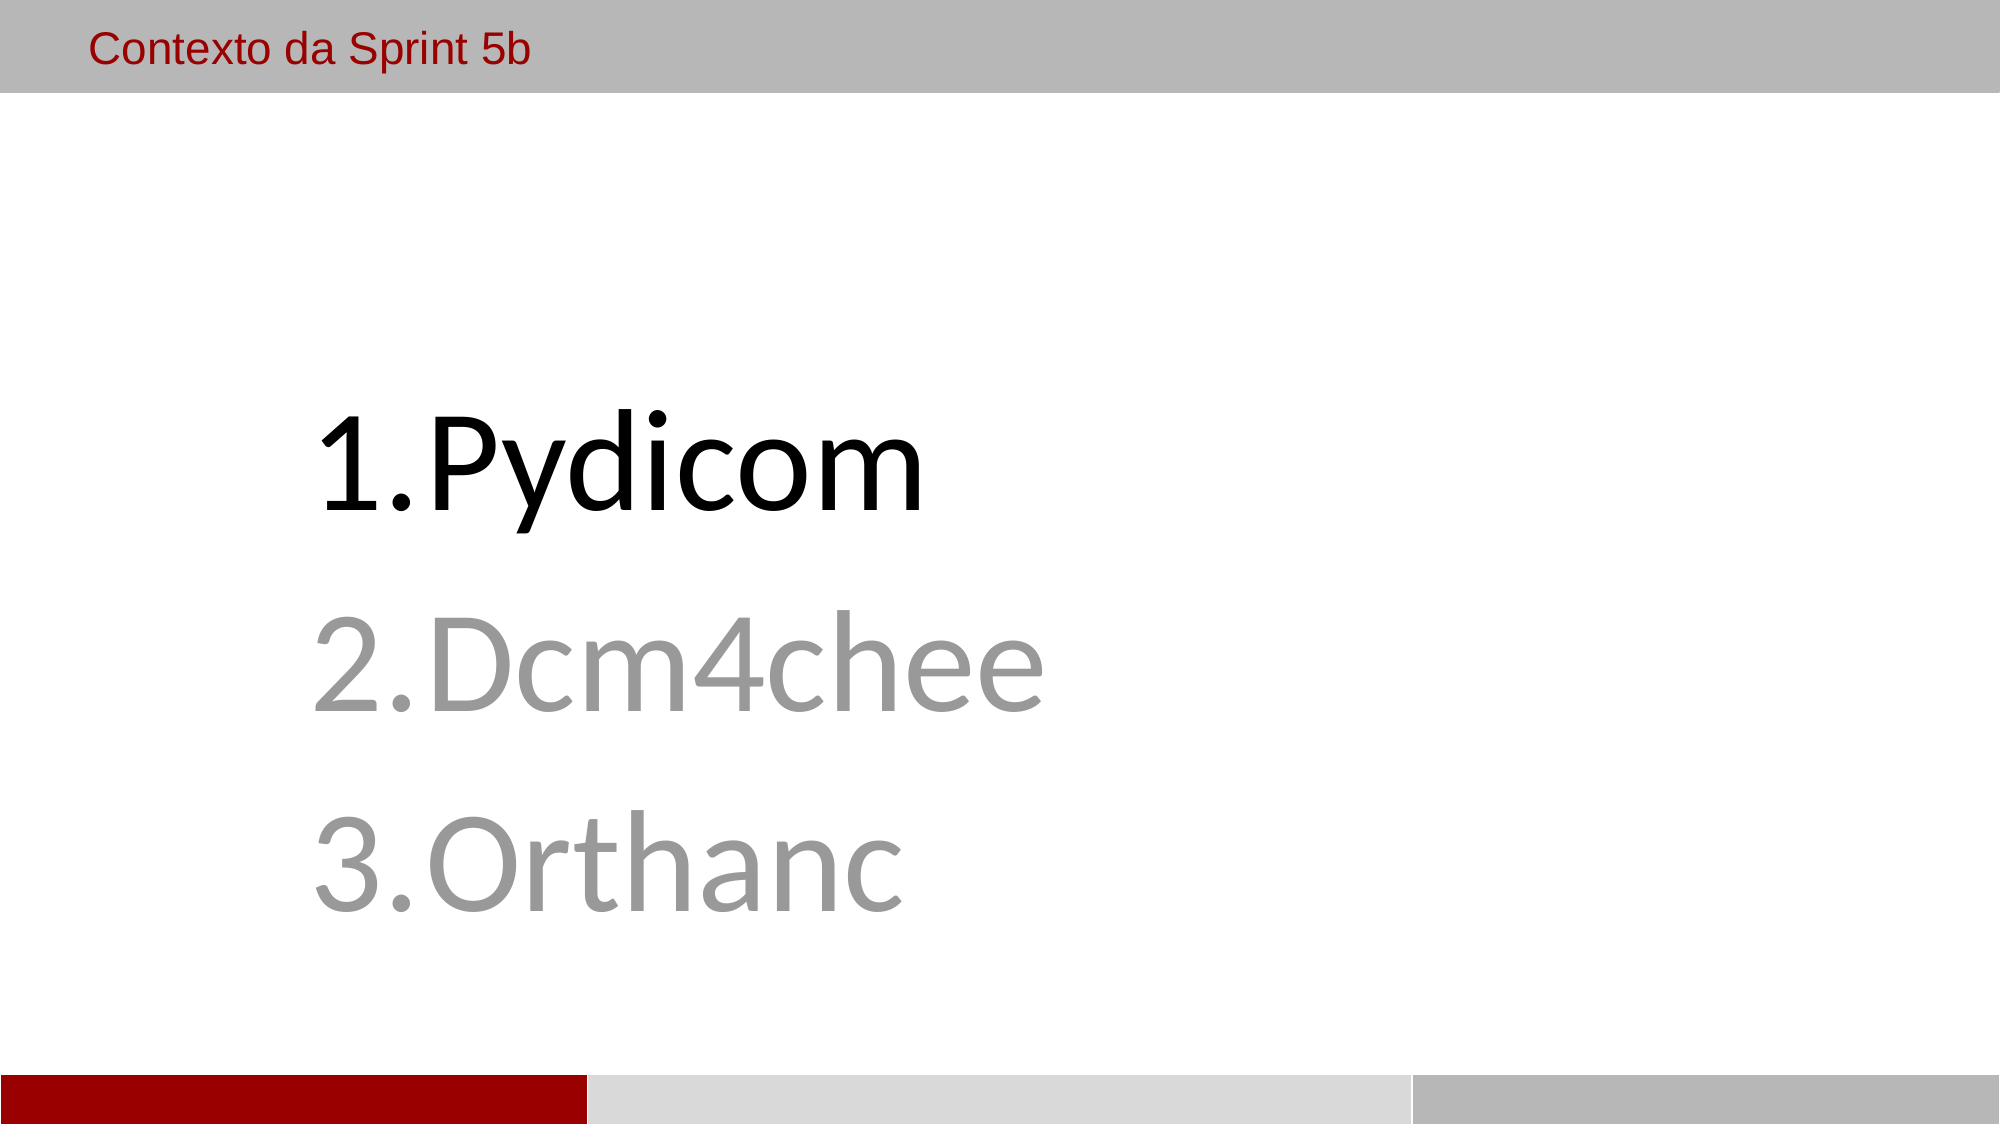

Contexto da Sprint 5b

Pydicom
Dcm4chee
Orthanc